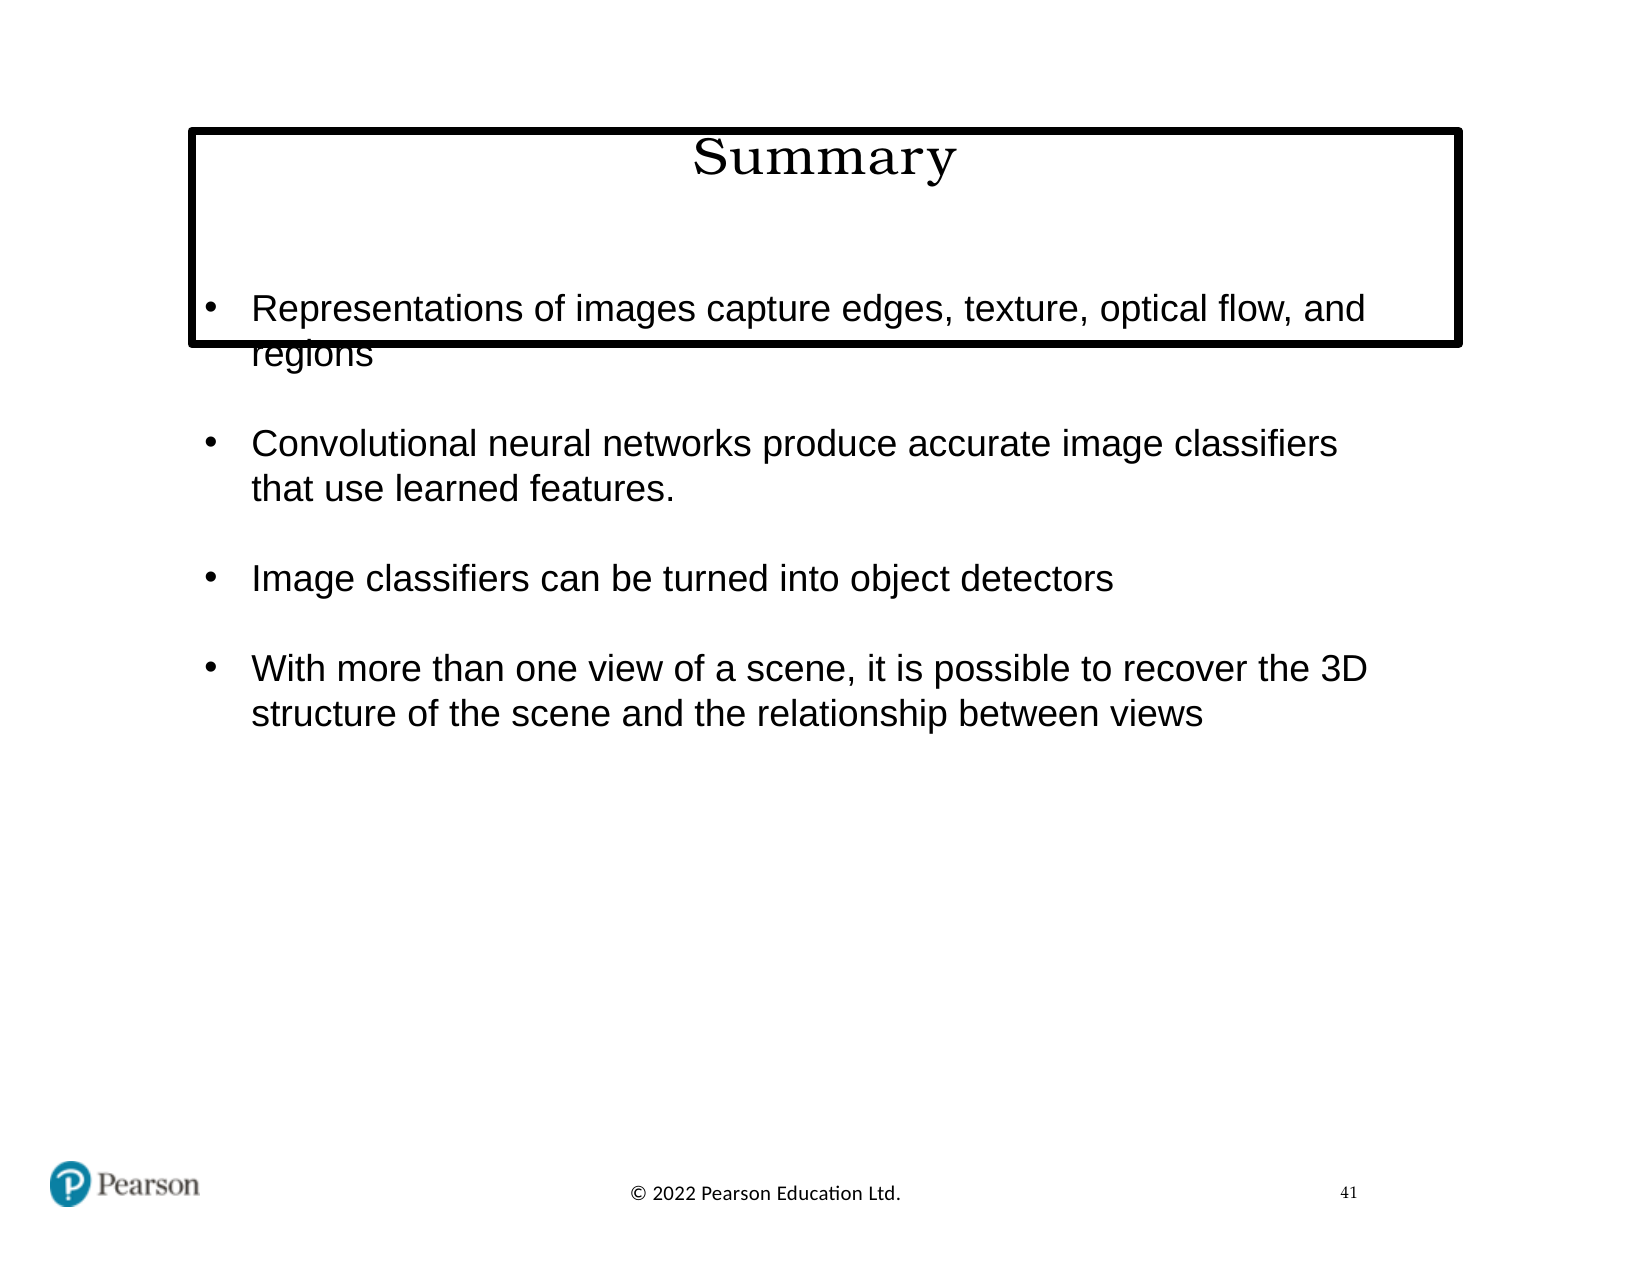

# Summary
Representations of images capture edges, texture, optical flow, and regions

Convolutional neural networks produce accurate image classifiers that use learned features.

Image classifiers can be turned into object detectors

With more than one view of a scene, it is possible to recover the 3D structure of the scene and the relationship between views
41